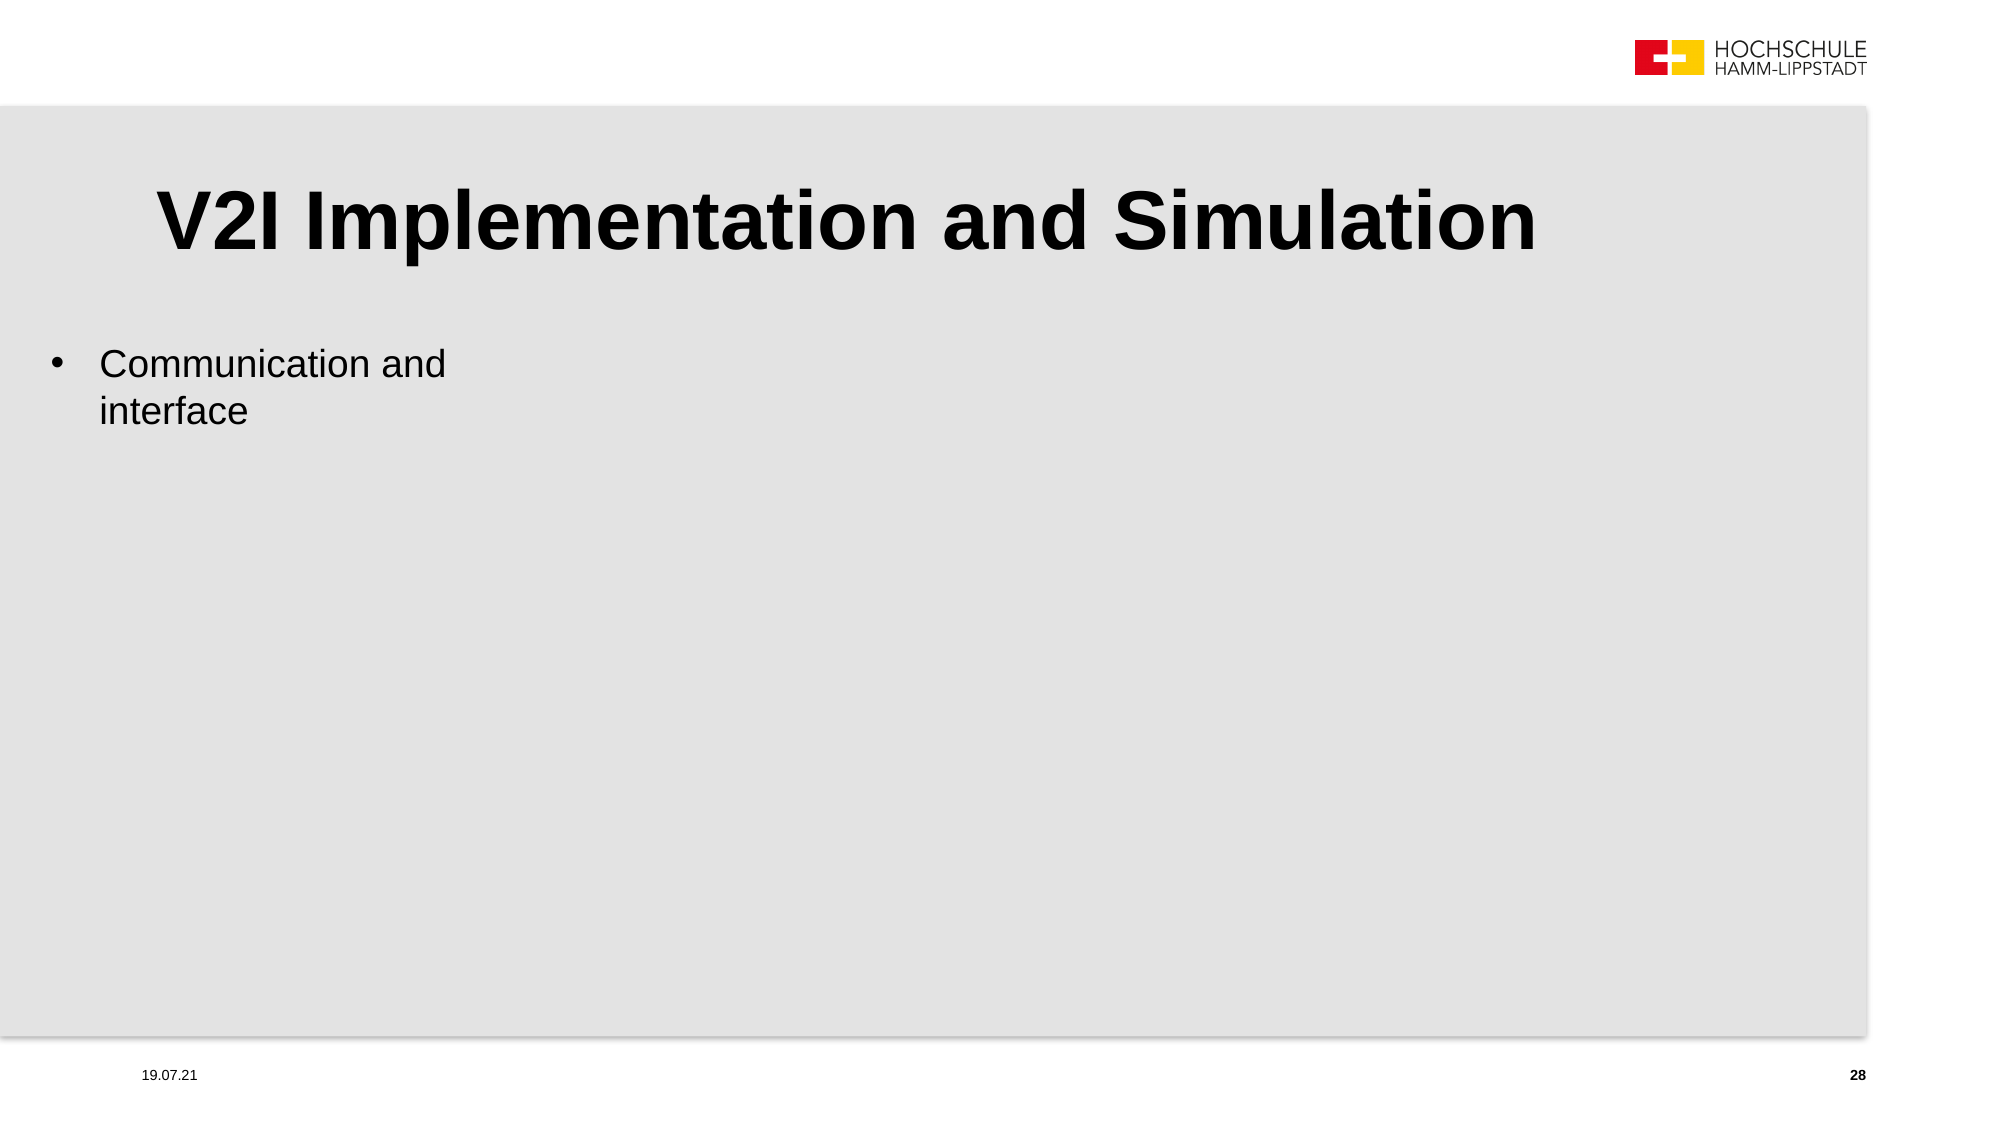

# V2I Implementation and Simulation

Communication and interface
19.07.21

28